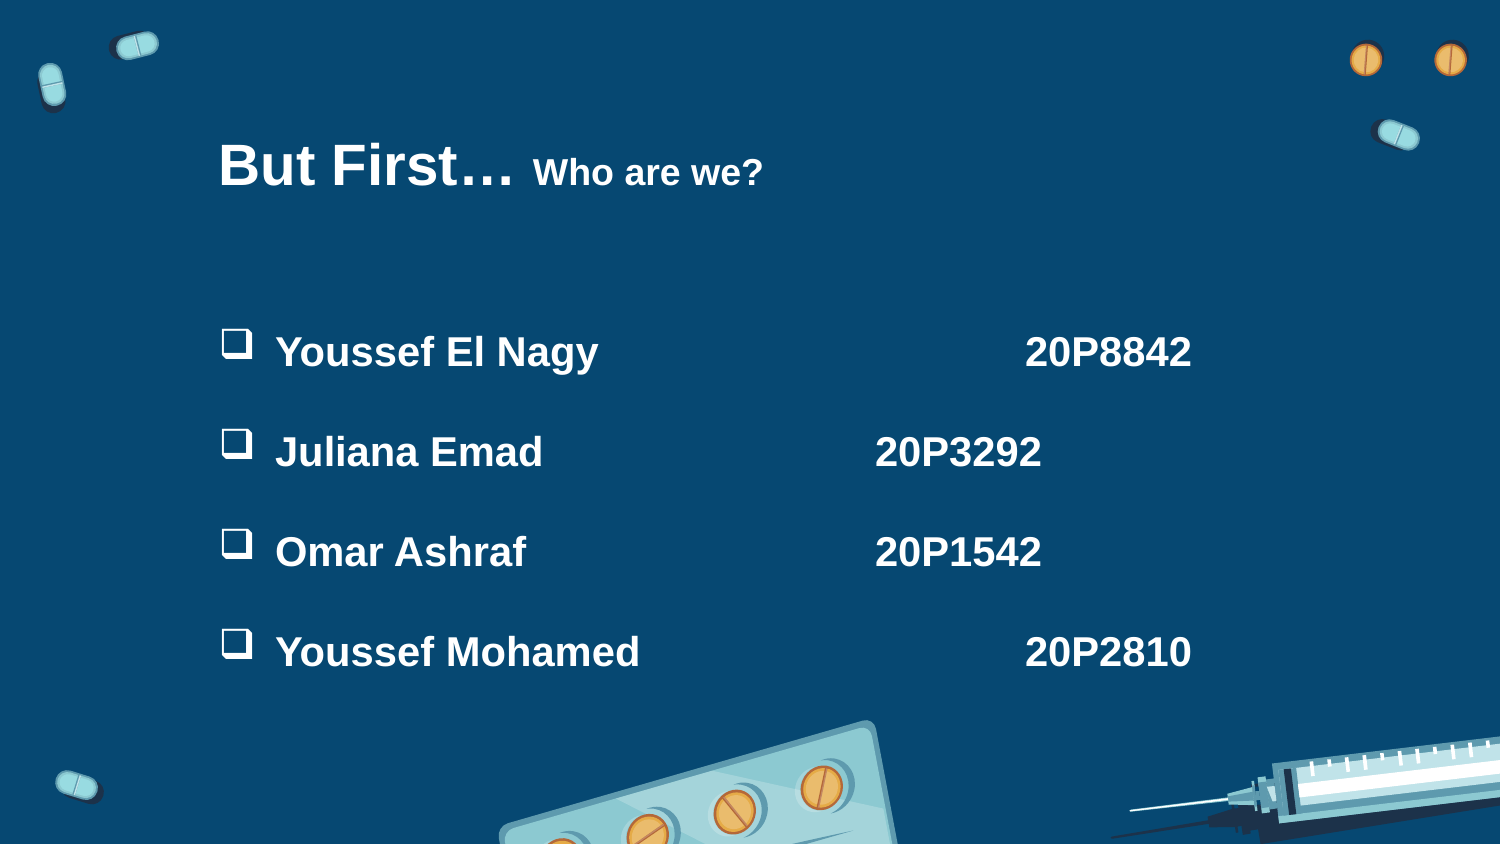

# But First… Who are we?
Youssef El Nagy 			20P8842

Juliana Emad 			20P3292

Omar Ashraf			20P1542

Youssef Mohamed			20P2810